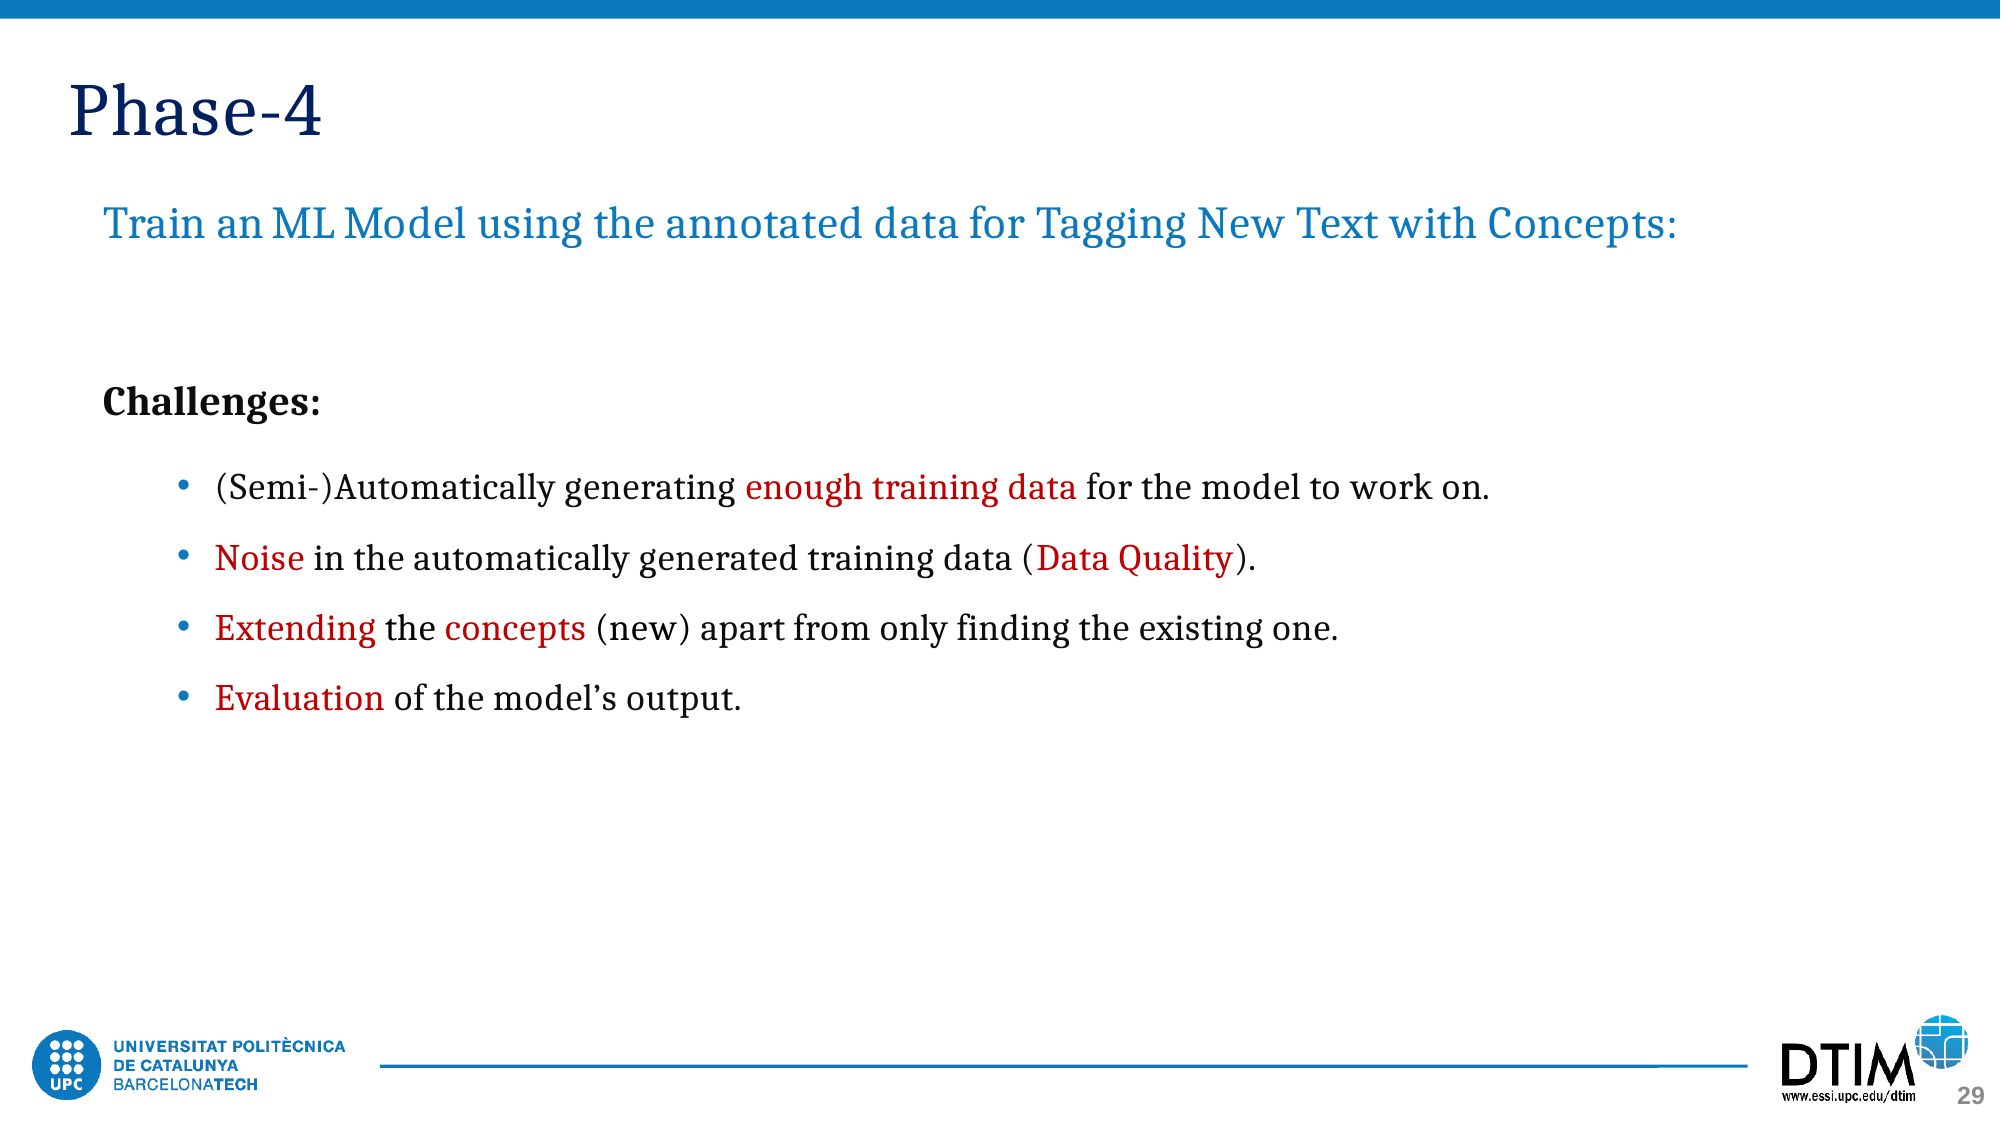

# Phase-4
Train an ML Model using the annotated data for Tagging New Text with Concepts:

Challenges:
(Semi-)Automatically generating enough training data for the model to work on.
Noise in the automatically generated training data (Data Quality).
Extending the concepts (new) apart from only finding the existing one.
Evaluation of the model’s output.

29